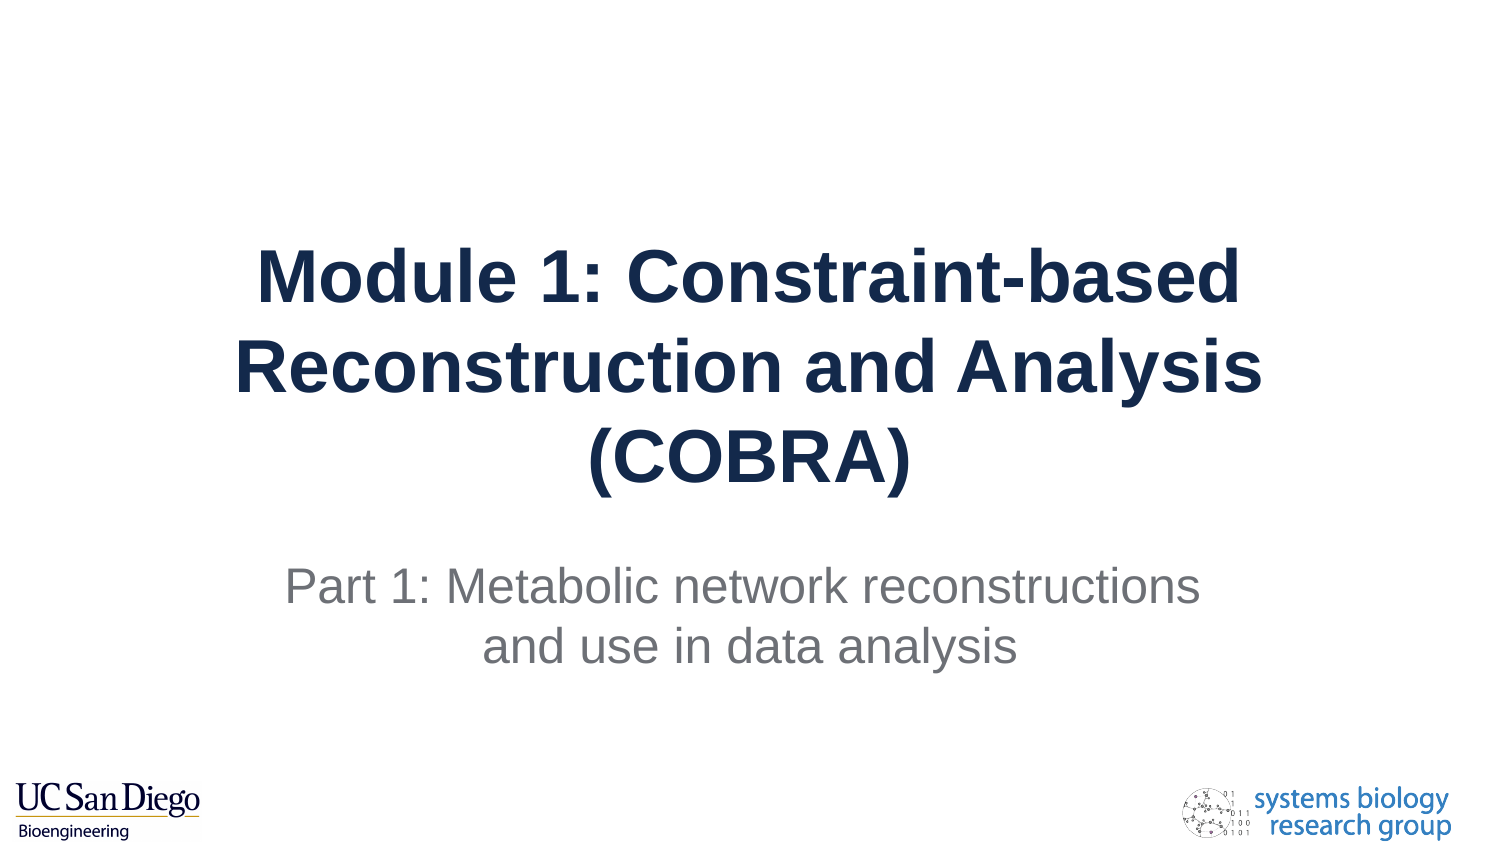

# Module 1: Constraint-based Reconstruction and Analysis (COBRA)
Part 1: Metabolic network reconstructions
and use in data analysis